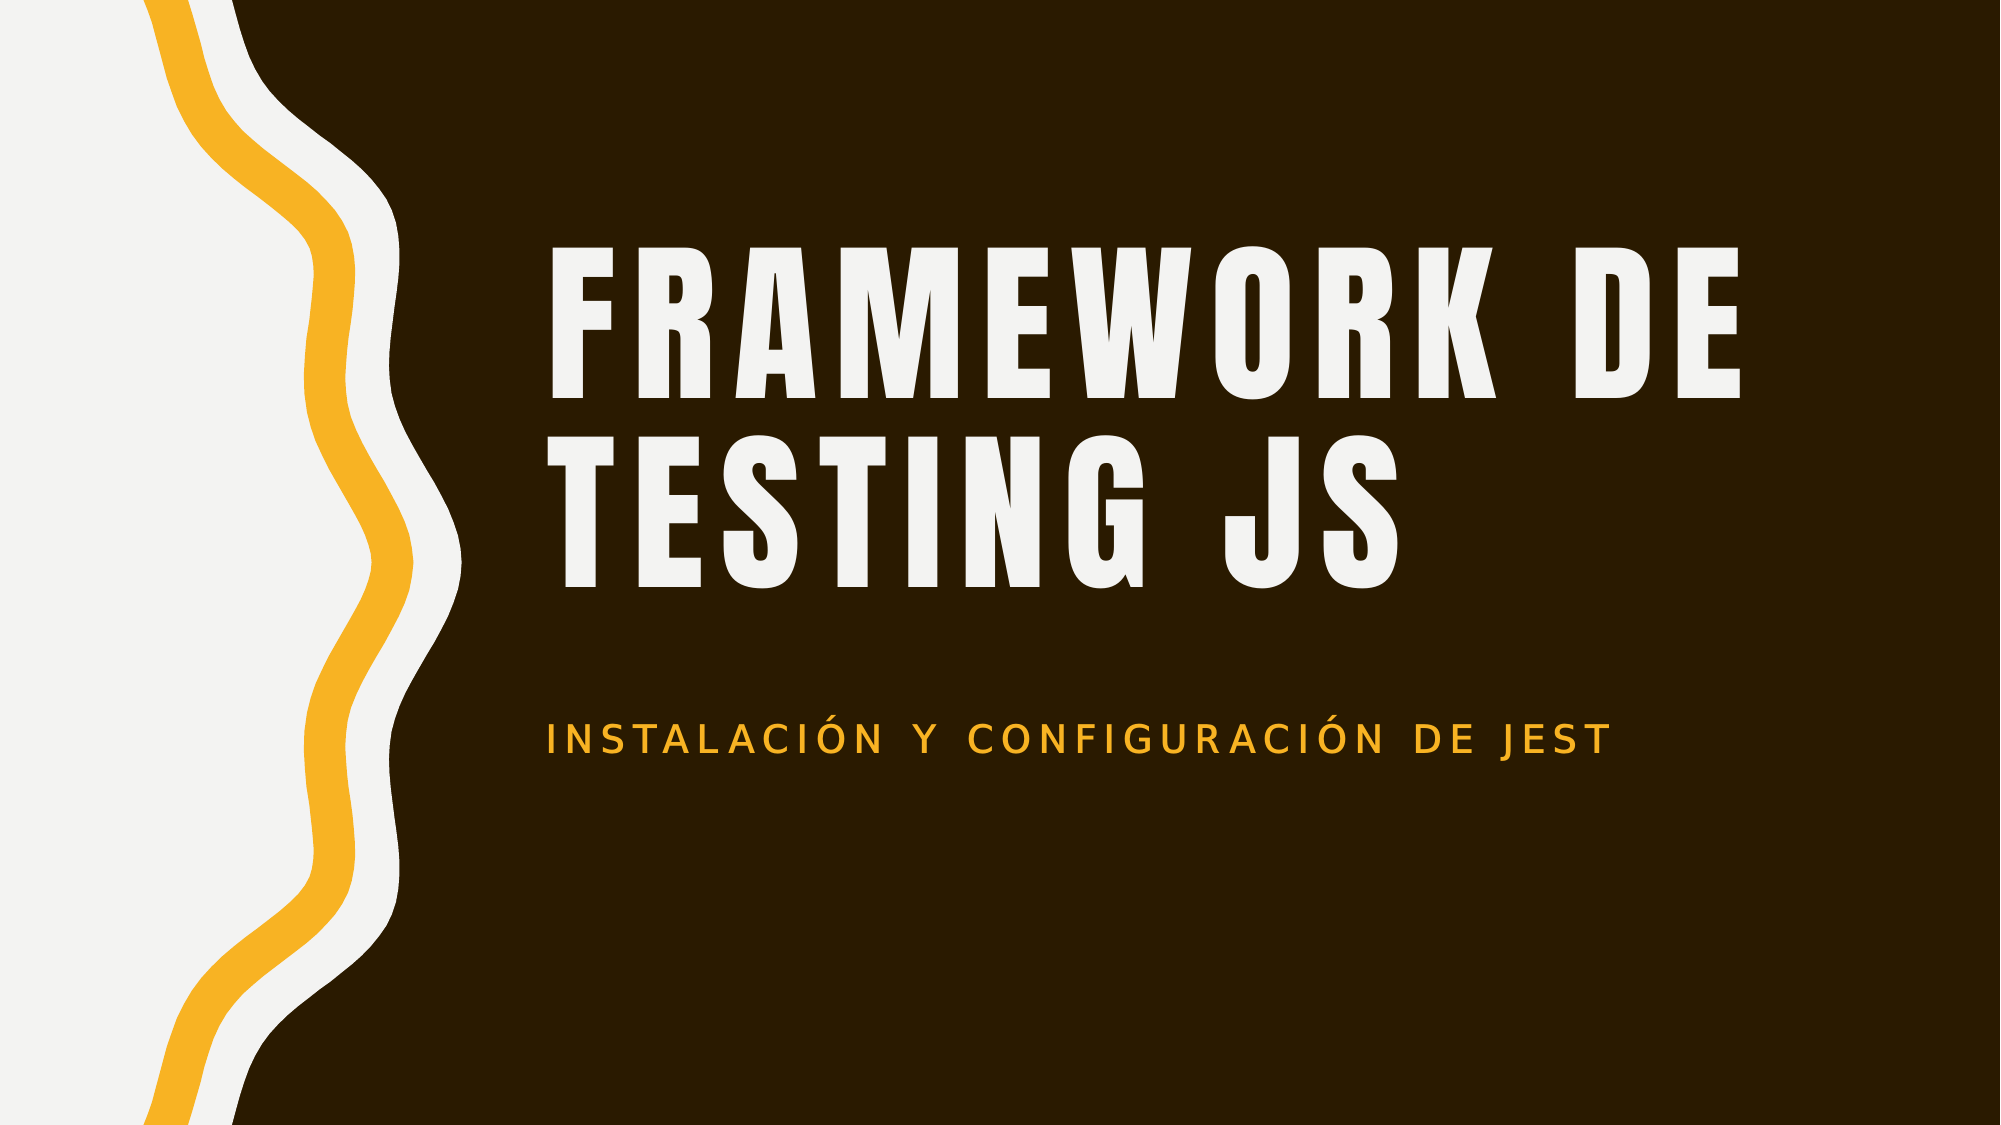

# framework de testing js
Instalación y configuración de jest